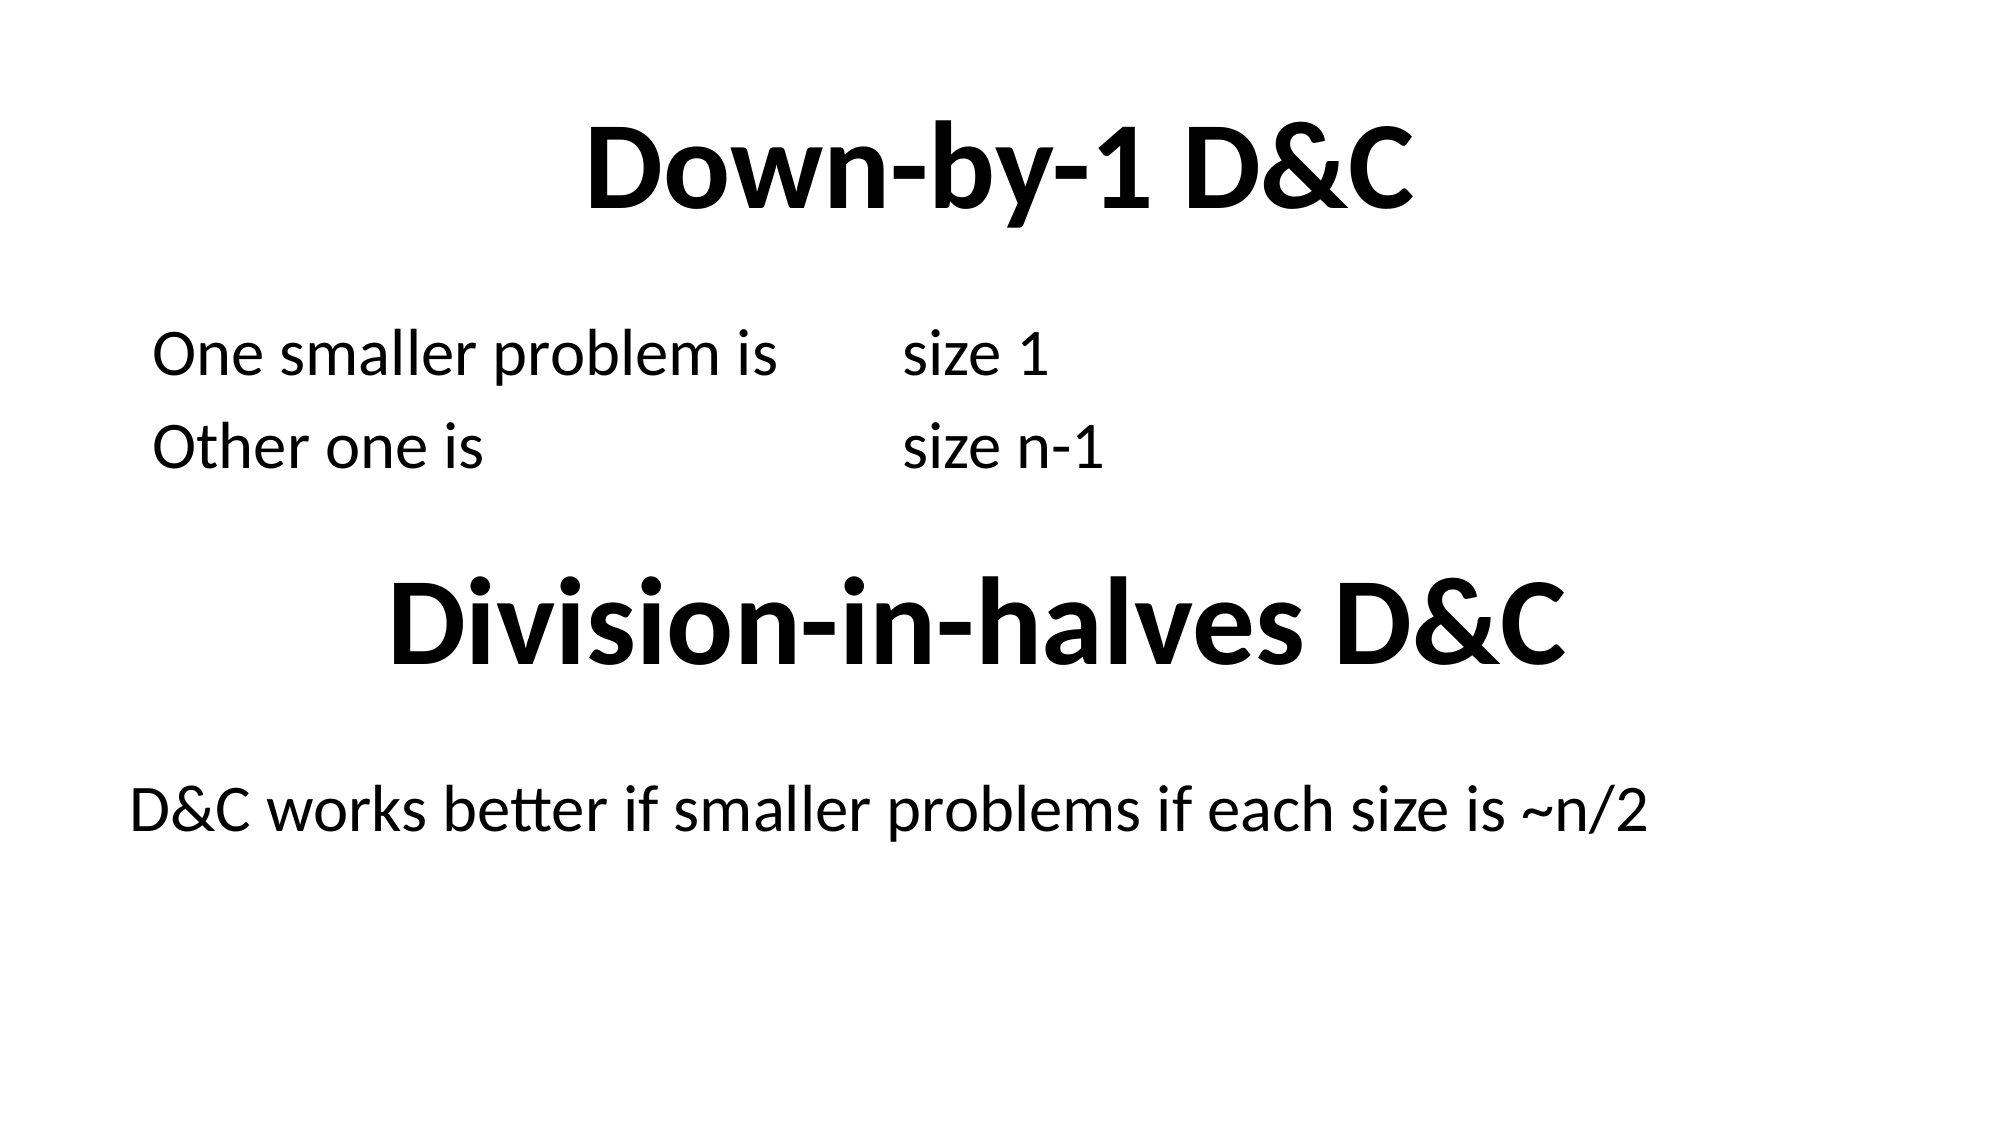

# Down-by-1 D&C
One smaller problem is 	size 1
Other one is 			size n-1

Division-in-halves D&C
D&C works better if smaller problems if each size is ~n/2